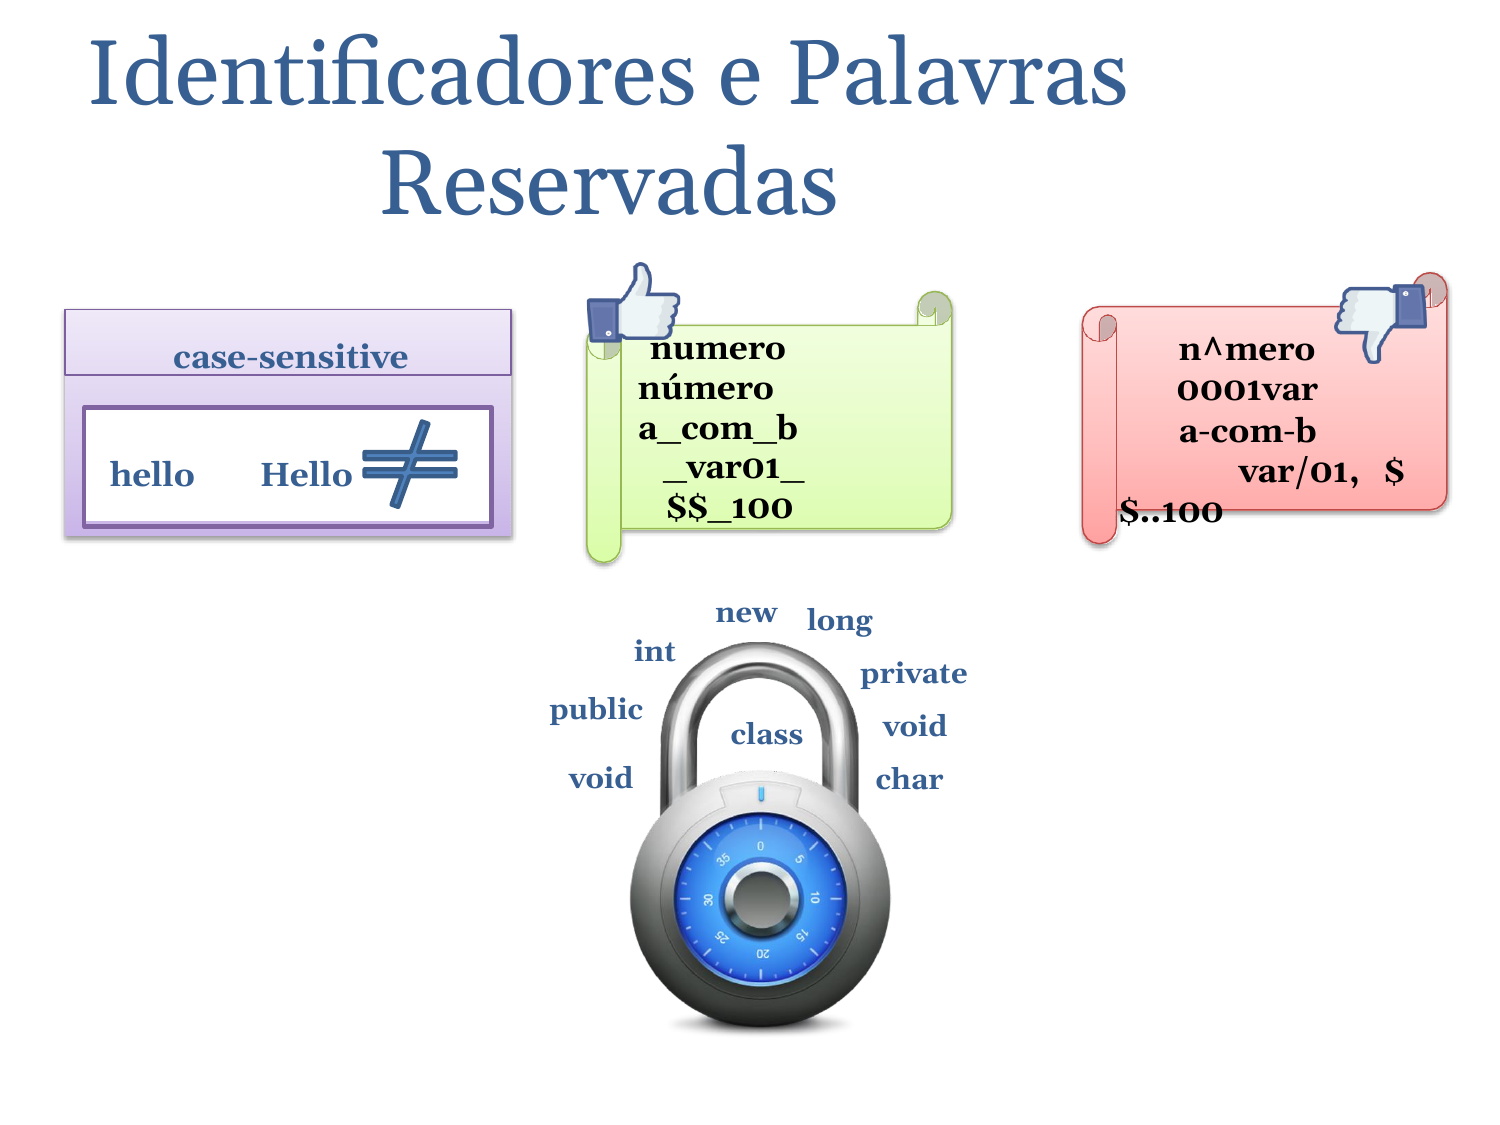

Identificadores e Palavras  Reservadas

case-sensitive
numero  número  a_com_b
_var01_
$$_100
n^mero  0001var
a-com-b
     var/01, $$..100
Case

hello	Hello

long
private  void  char
new

int
public
class
void